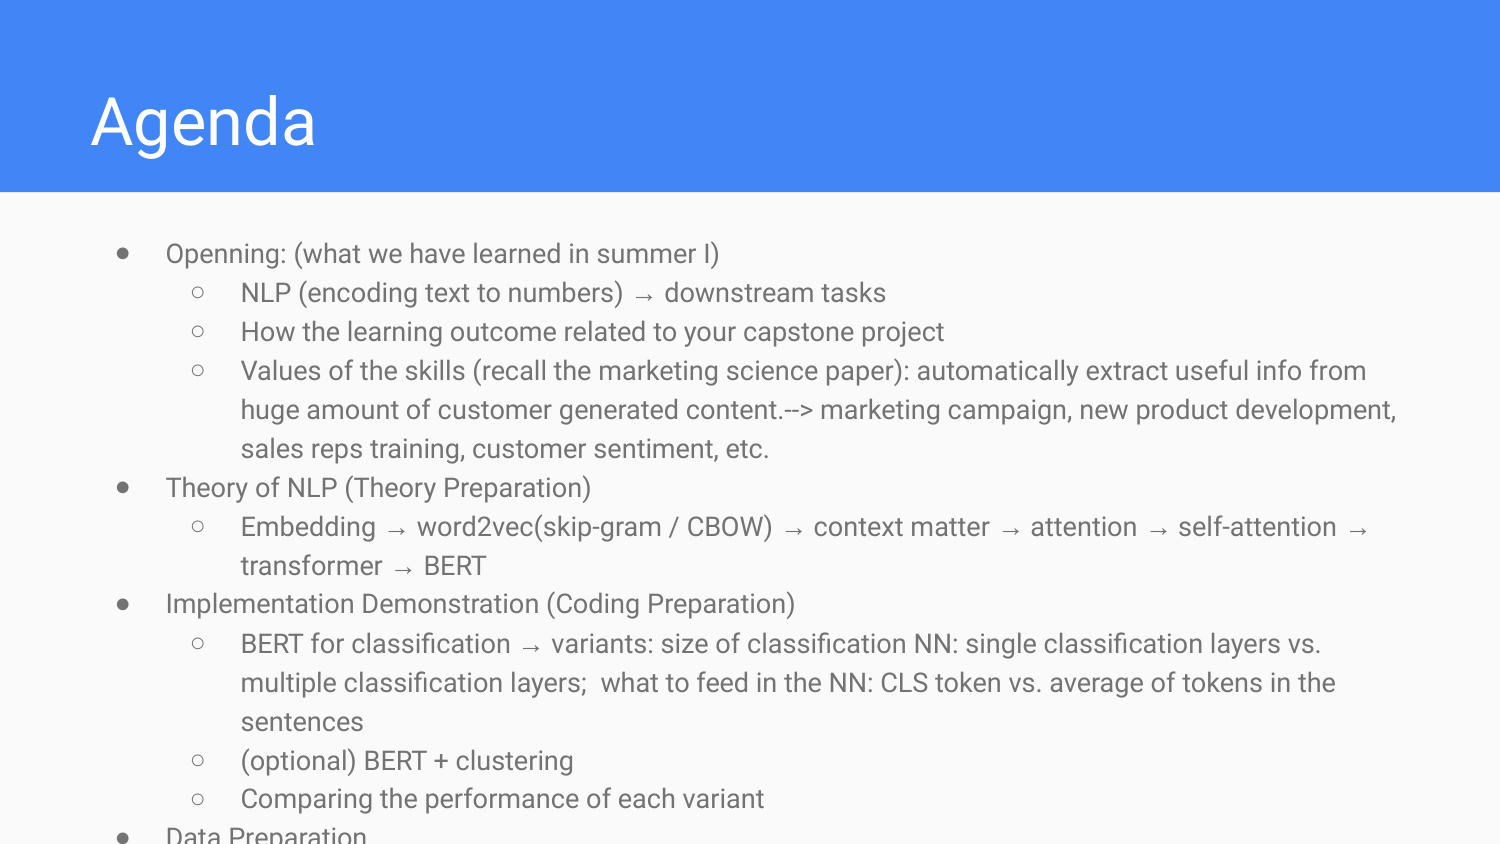

# Agenda
Openning: (what we have learned in summer I)
NLP (encoding text to numbers) → downstream tasks
How the learning outcome related to your capstone project
Values of the skills (recall the marketing science paper): automatically extract useful info from huge amount of customer generated content.--> marketing campaign, new product development, sales reps training, customer sentiment, etc.
Theory of NLP (Theory Preparation)
Embedding → word2vec(skip-gram / CBOW) → context matter → attention → self-attention → transformer → BERT
Implementation Demonstration (Coding Preparation)
BERT for classification → variants: size of classification NN: single classification layers vs. multiple classification layers;  what to feed in the NN: CLS token vs. average of tokens in the sentences
(optional) BERT + clustering
Comparing the performance of each variant
Data Preparation
Scrapy
RMDS: NEST data (Richard got it)
PRA: manually coding the reviews is  started